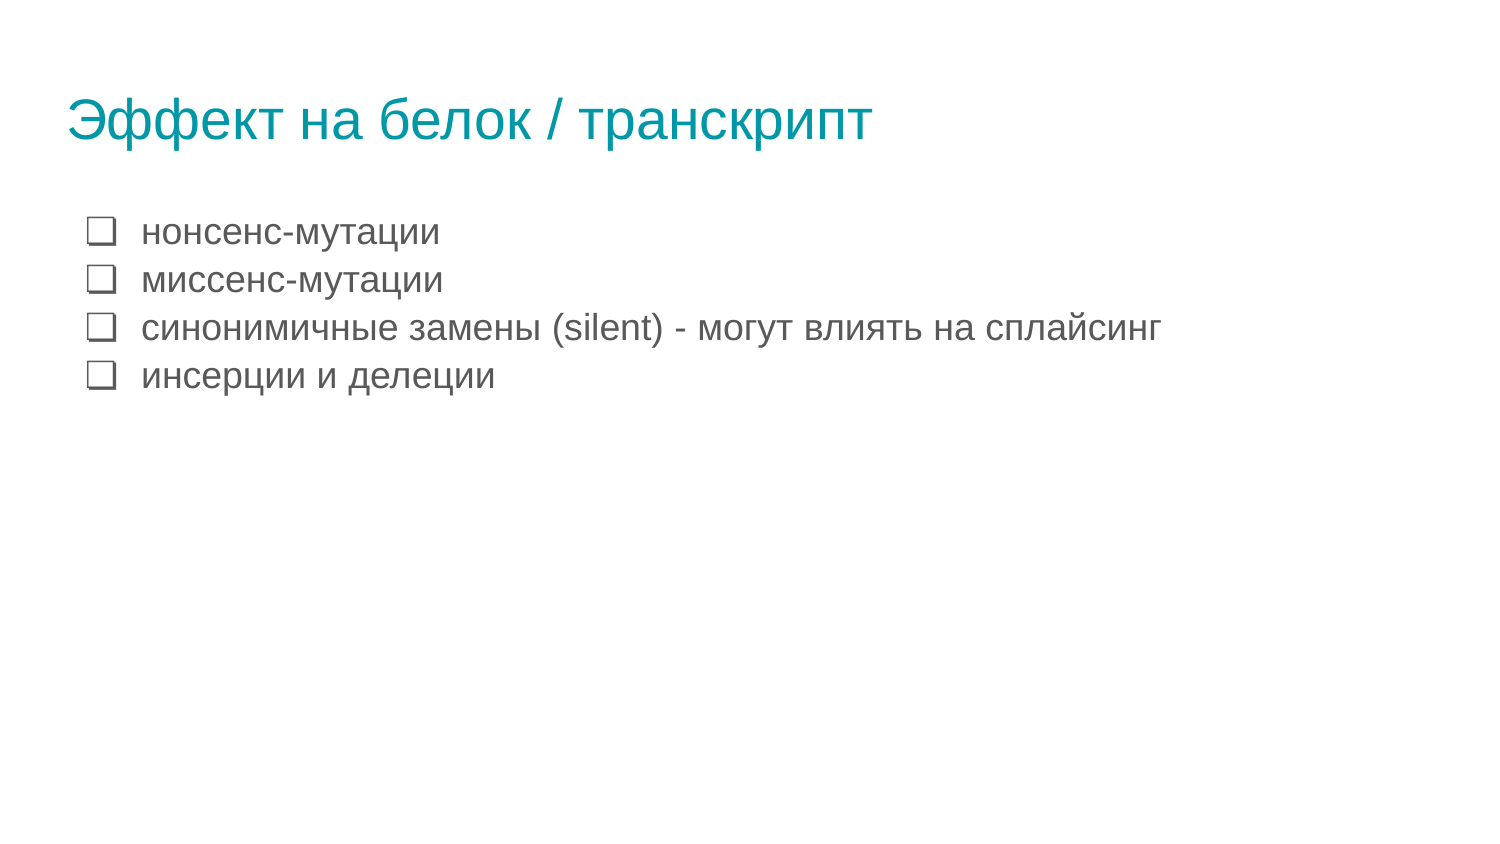

# Эффект на белок / транскрипт
нонсенс-мутации
миссенс-мутации
синонимичные замены (silent) - могут влиять на сплайсинг
инсерции и делеции